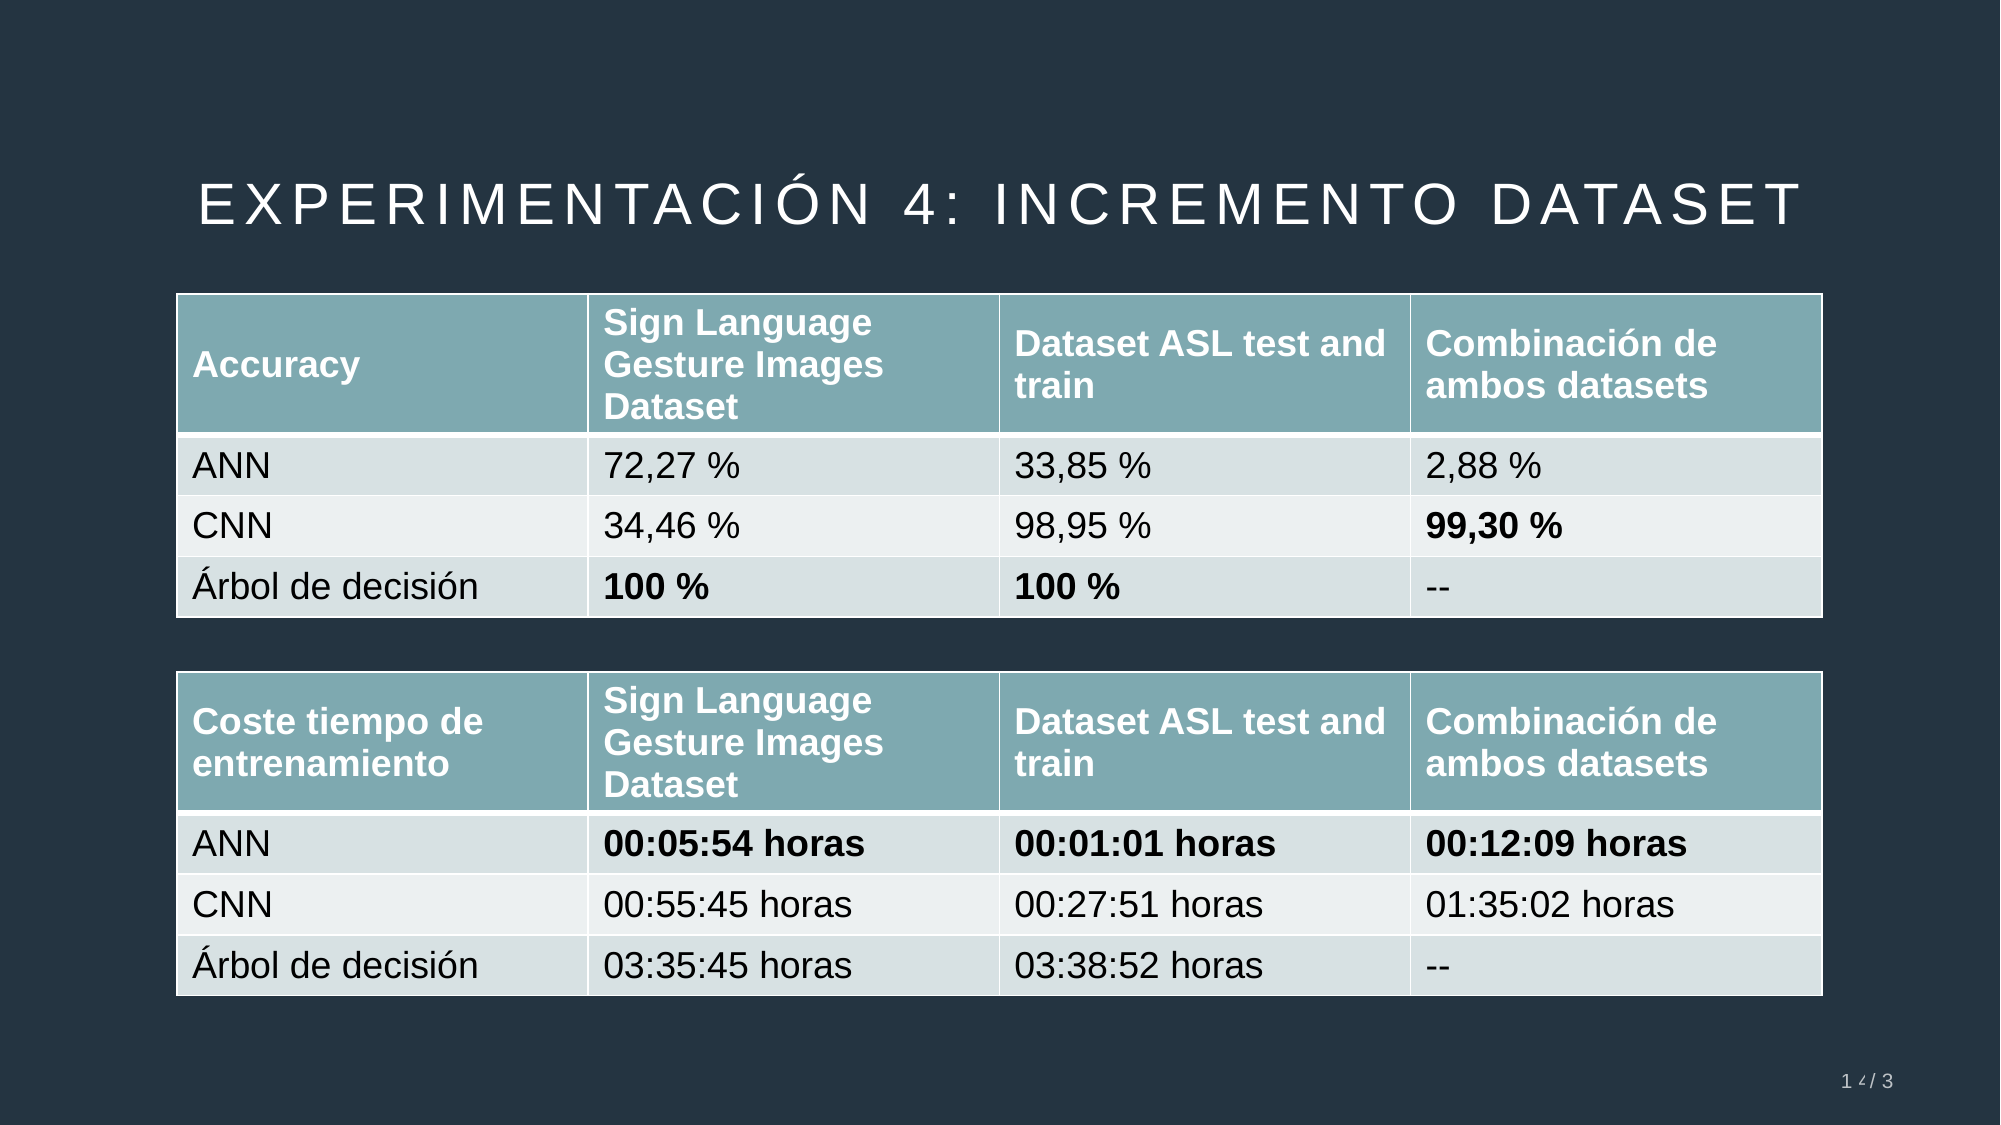

# Experimentación 4: incremento dataset
| Accuracy | Sign Language Gesture Images Dataset | Dataset ASL test and train | Combinación de ambos datasets |
| --- | --- | --- | --- |
| ANN | 72,27 % | 33,85 % | 2,88 % |
| CNN | 34,46 % | 98,95 % | 99,30 % |
| Árbol de decisión | 100 % | 100 % | -- |
| Coste tiempo de entrenamiento | Sign Language Gesture Images Dataset | Dataset ASL test and train | Combinación de ambos datasets |
| --- | --- | --- | --- |
| ANN | 00:05:54 horas | 00:01:01 horas | 00:12:09 horas |
| CNN | 00:55:45 horas | 00:27:51 horas | 01:35:02 horas |
| Árbol de decisión | 03:35:45 horas | 03:38:52 horas | -- |
14/37